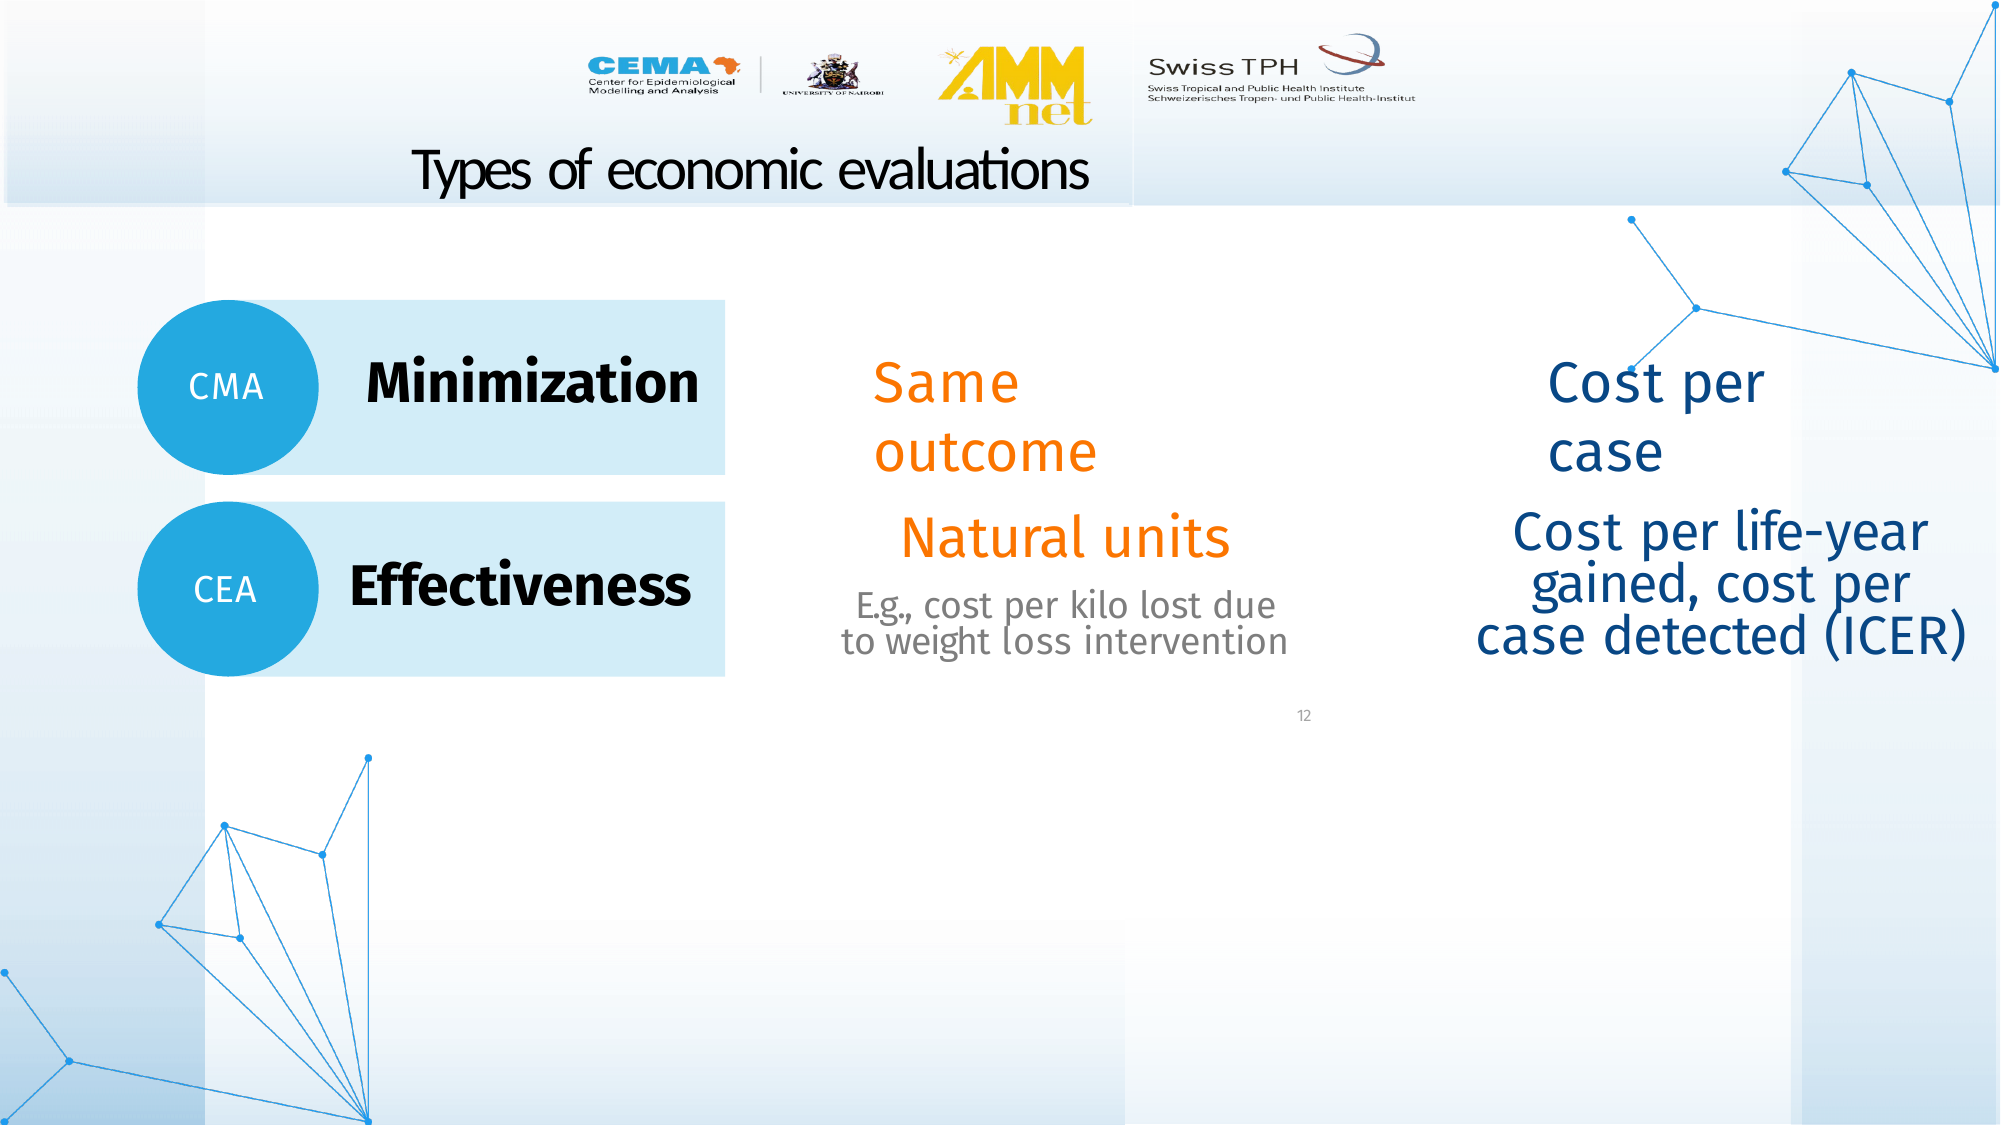

# Types of economic evaluations

Minimization
Same outcome
Cost per case
CMA
Natural units
E.g., cost per kilo lost due to weight loss intervention
Cost per life-year gained, cost per case detected (ICER)

Effectiveness
CEA
12